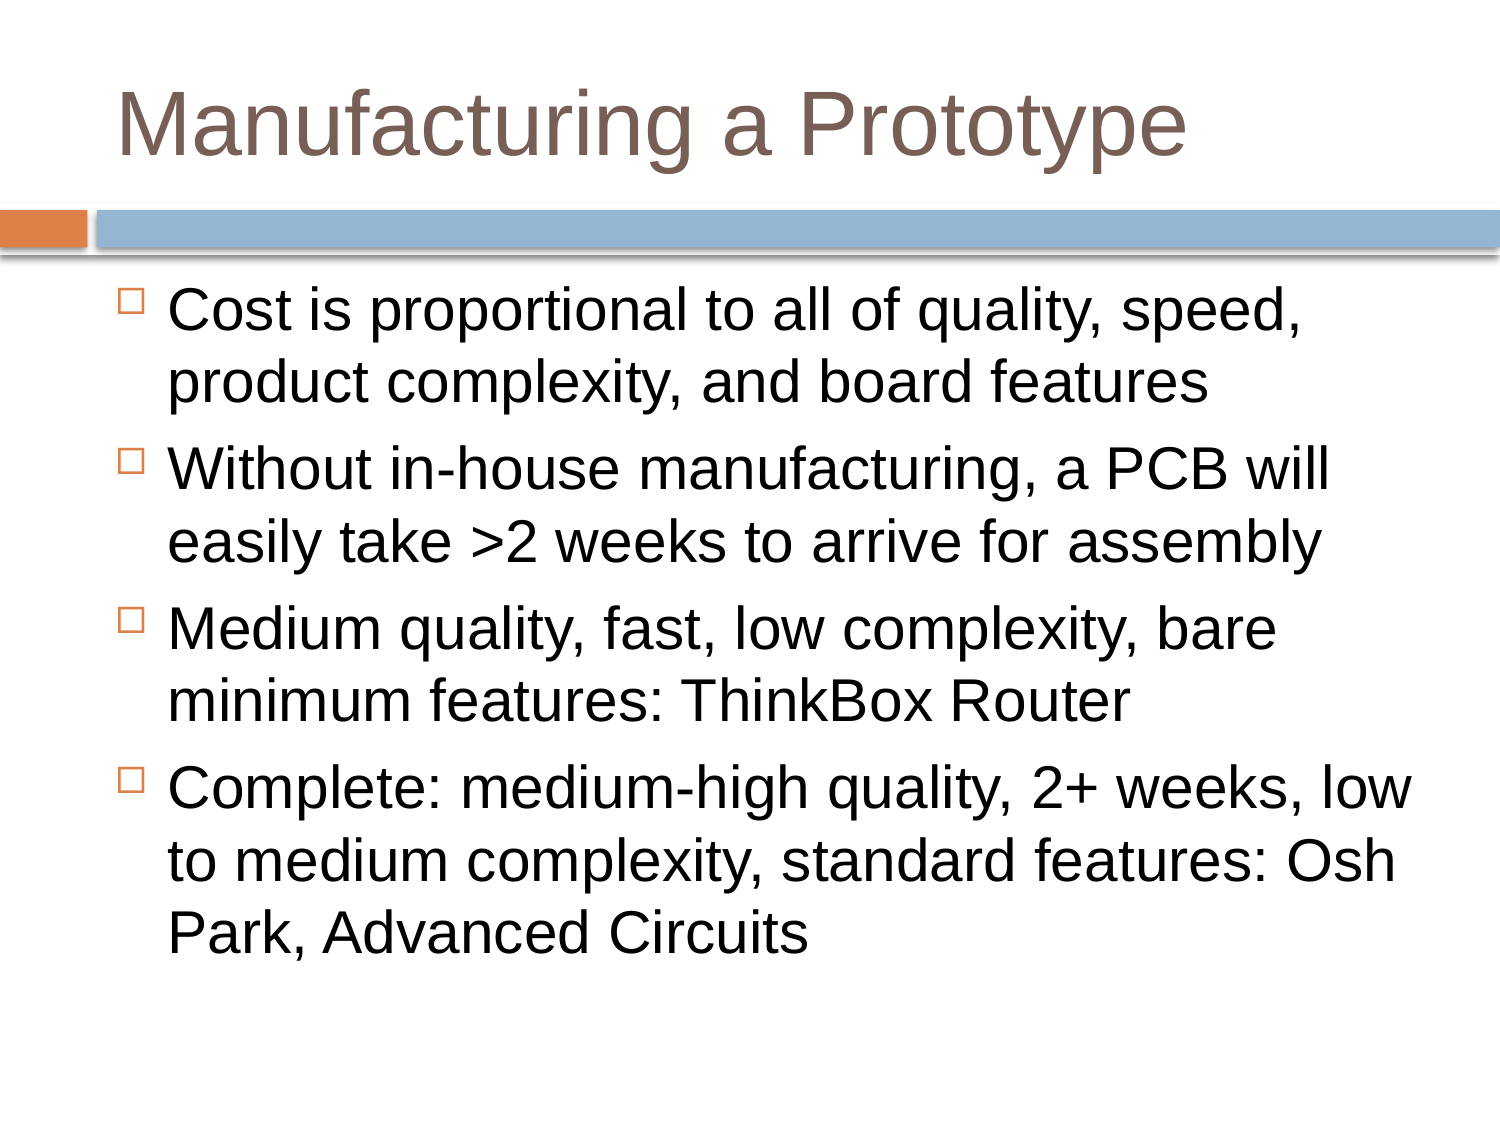

# Manufacturing a Prototype
Cost is proportional to all of quality, speed, product complexity, and board features
Without in-house manufacturing, a PCB will easily take >2 weeks to arrive for assembly
Medium quality, fast, low complexity, bare minimum features: ThinkBox Router
Complete: medium-high quality, 2+ weeks, low to medium complexity, standard features: Osh Park, Advanced Circuits